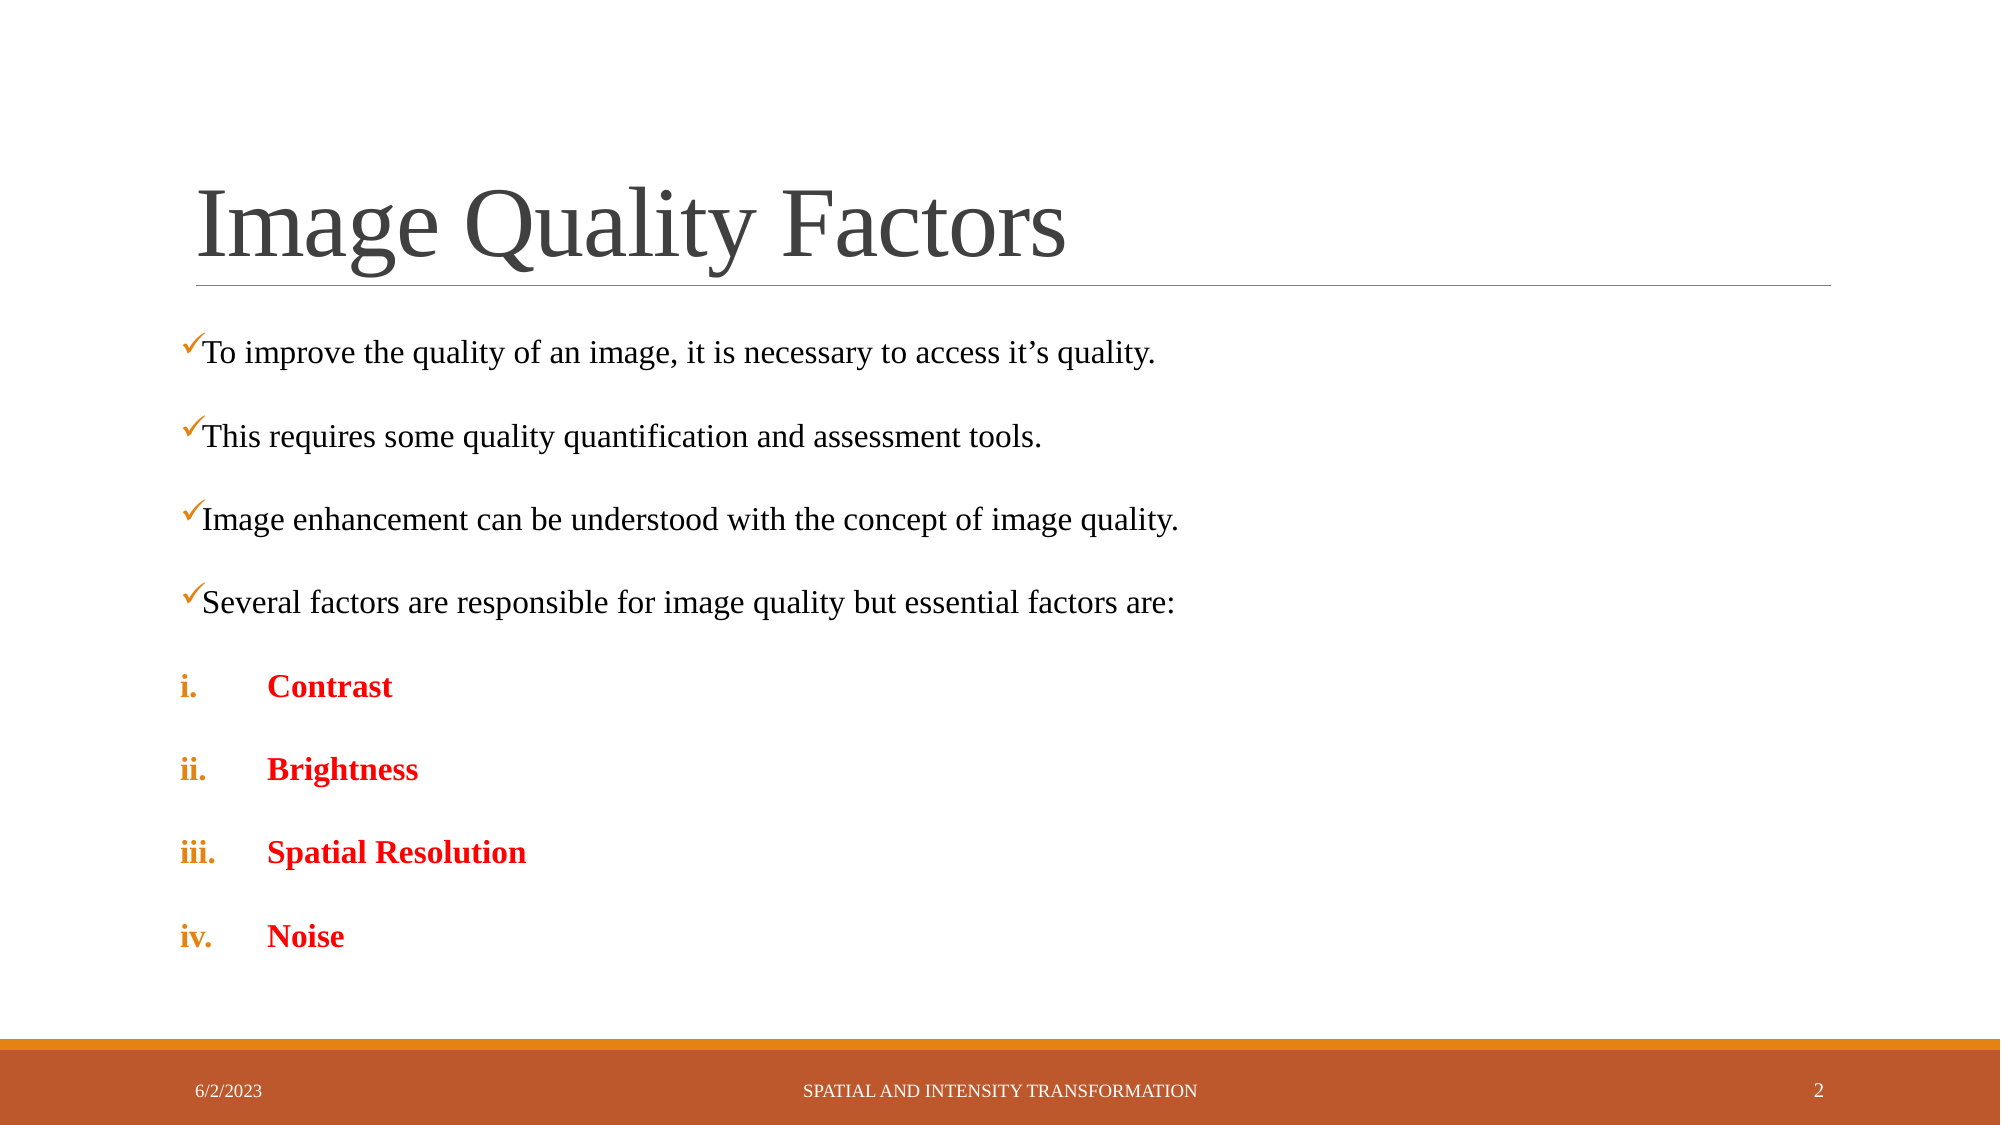

# Image Quality Factors
To improve the quality of an image, it is necessary to access it’s quality.
This requires some quality quantification and assessment tools.
Image enhancement can be understood with the concept of image quality.
Several factors are responsible for image quality but essential factors are:
Contrast
Brightness
Spatial Resolution
Noise

6/2/2023
Spatial and Intensity Transformation
2